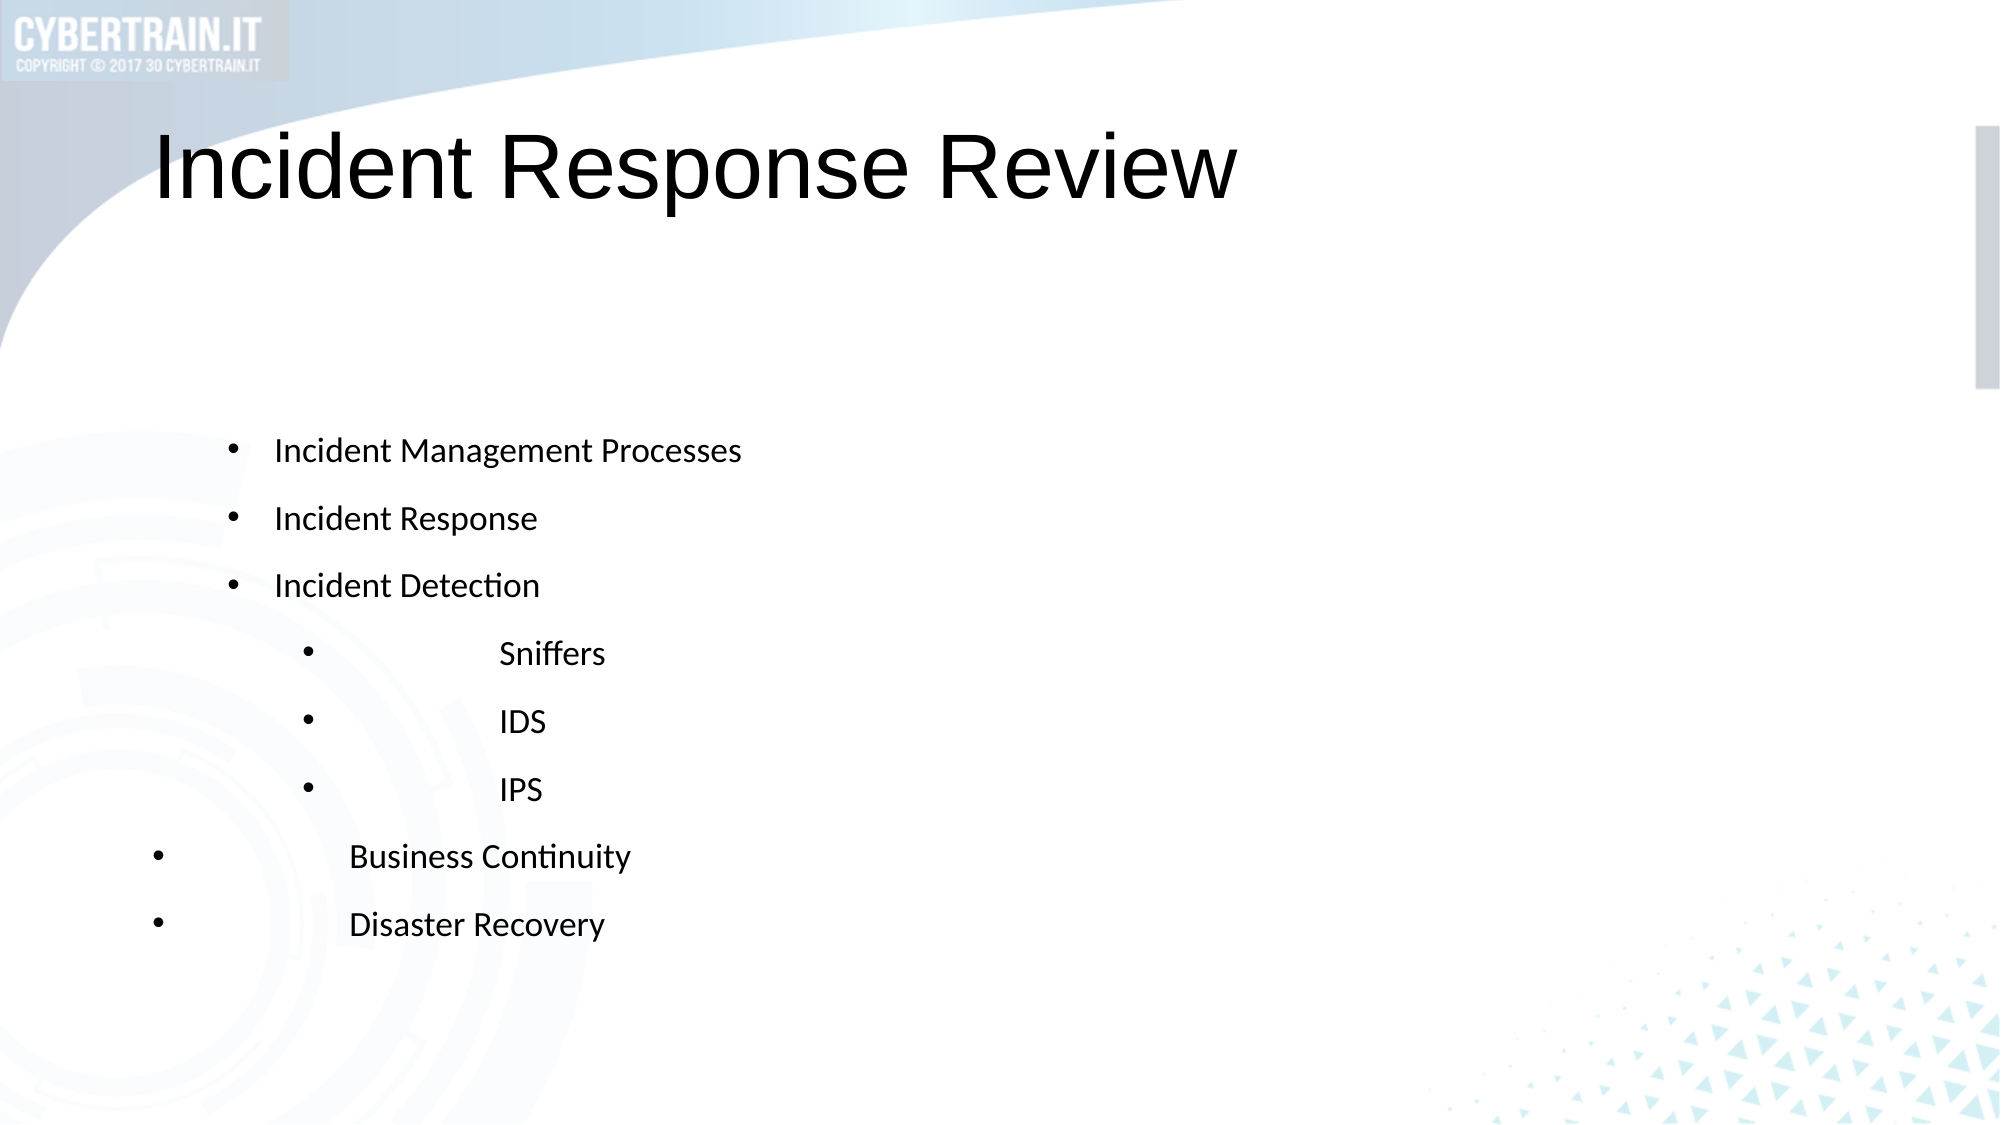

# Incident Response Review
Incident Management Processes
Incident Response
Incident Detection
	Sniffers
	IDS
	IPS
	Business Continuity
	Disaster Recovery